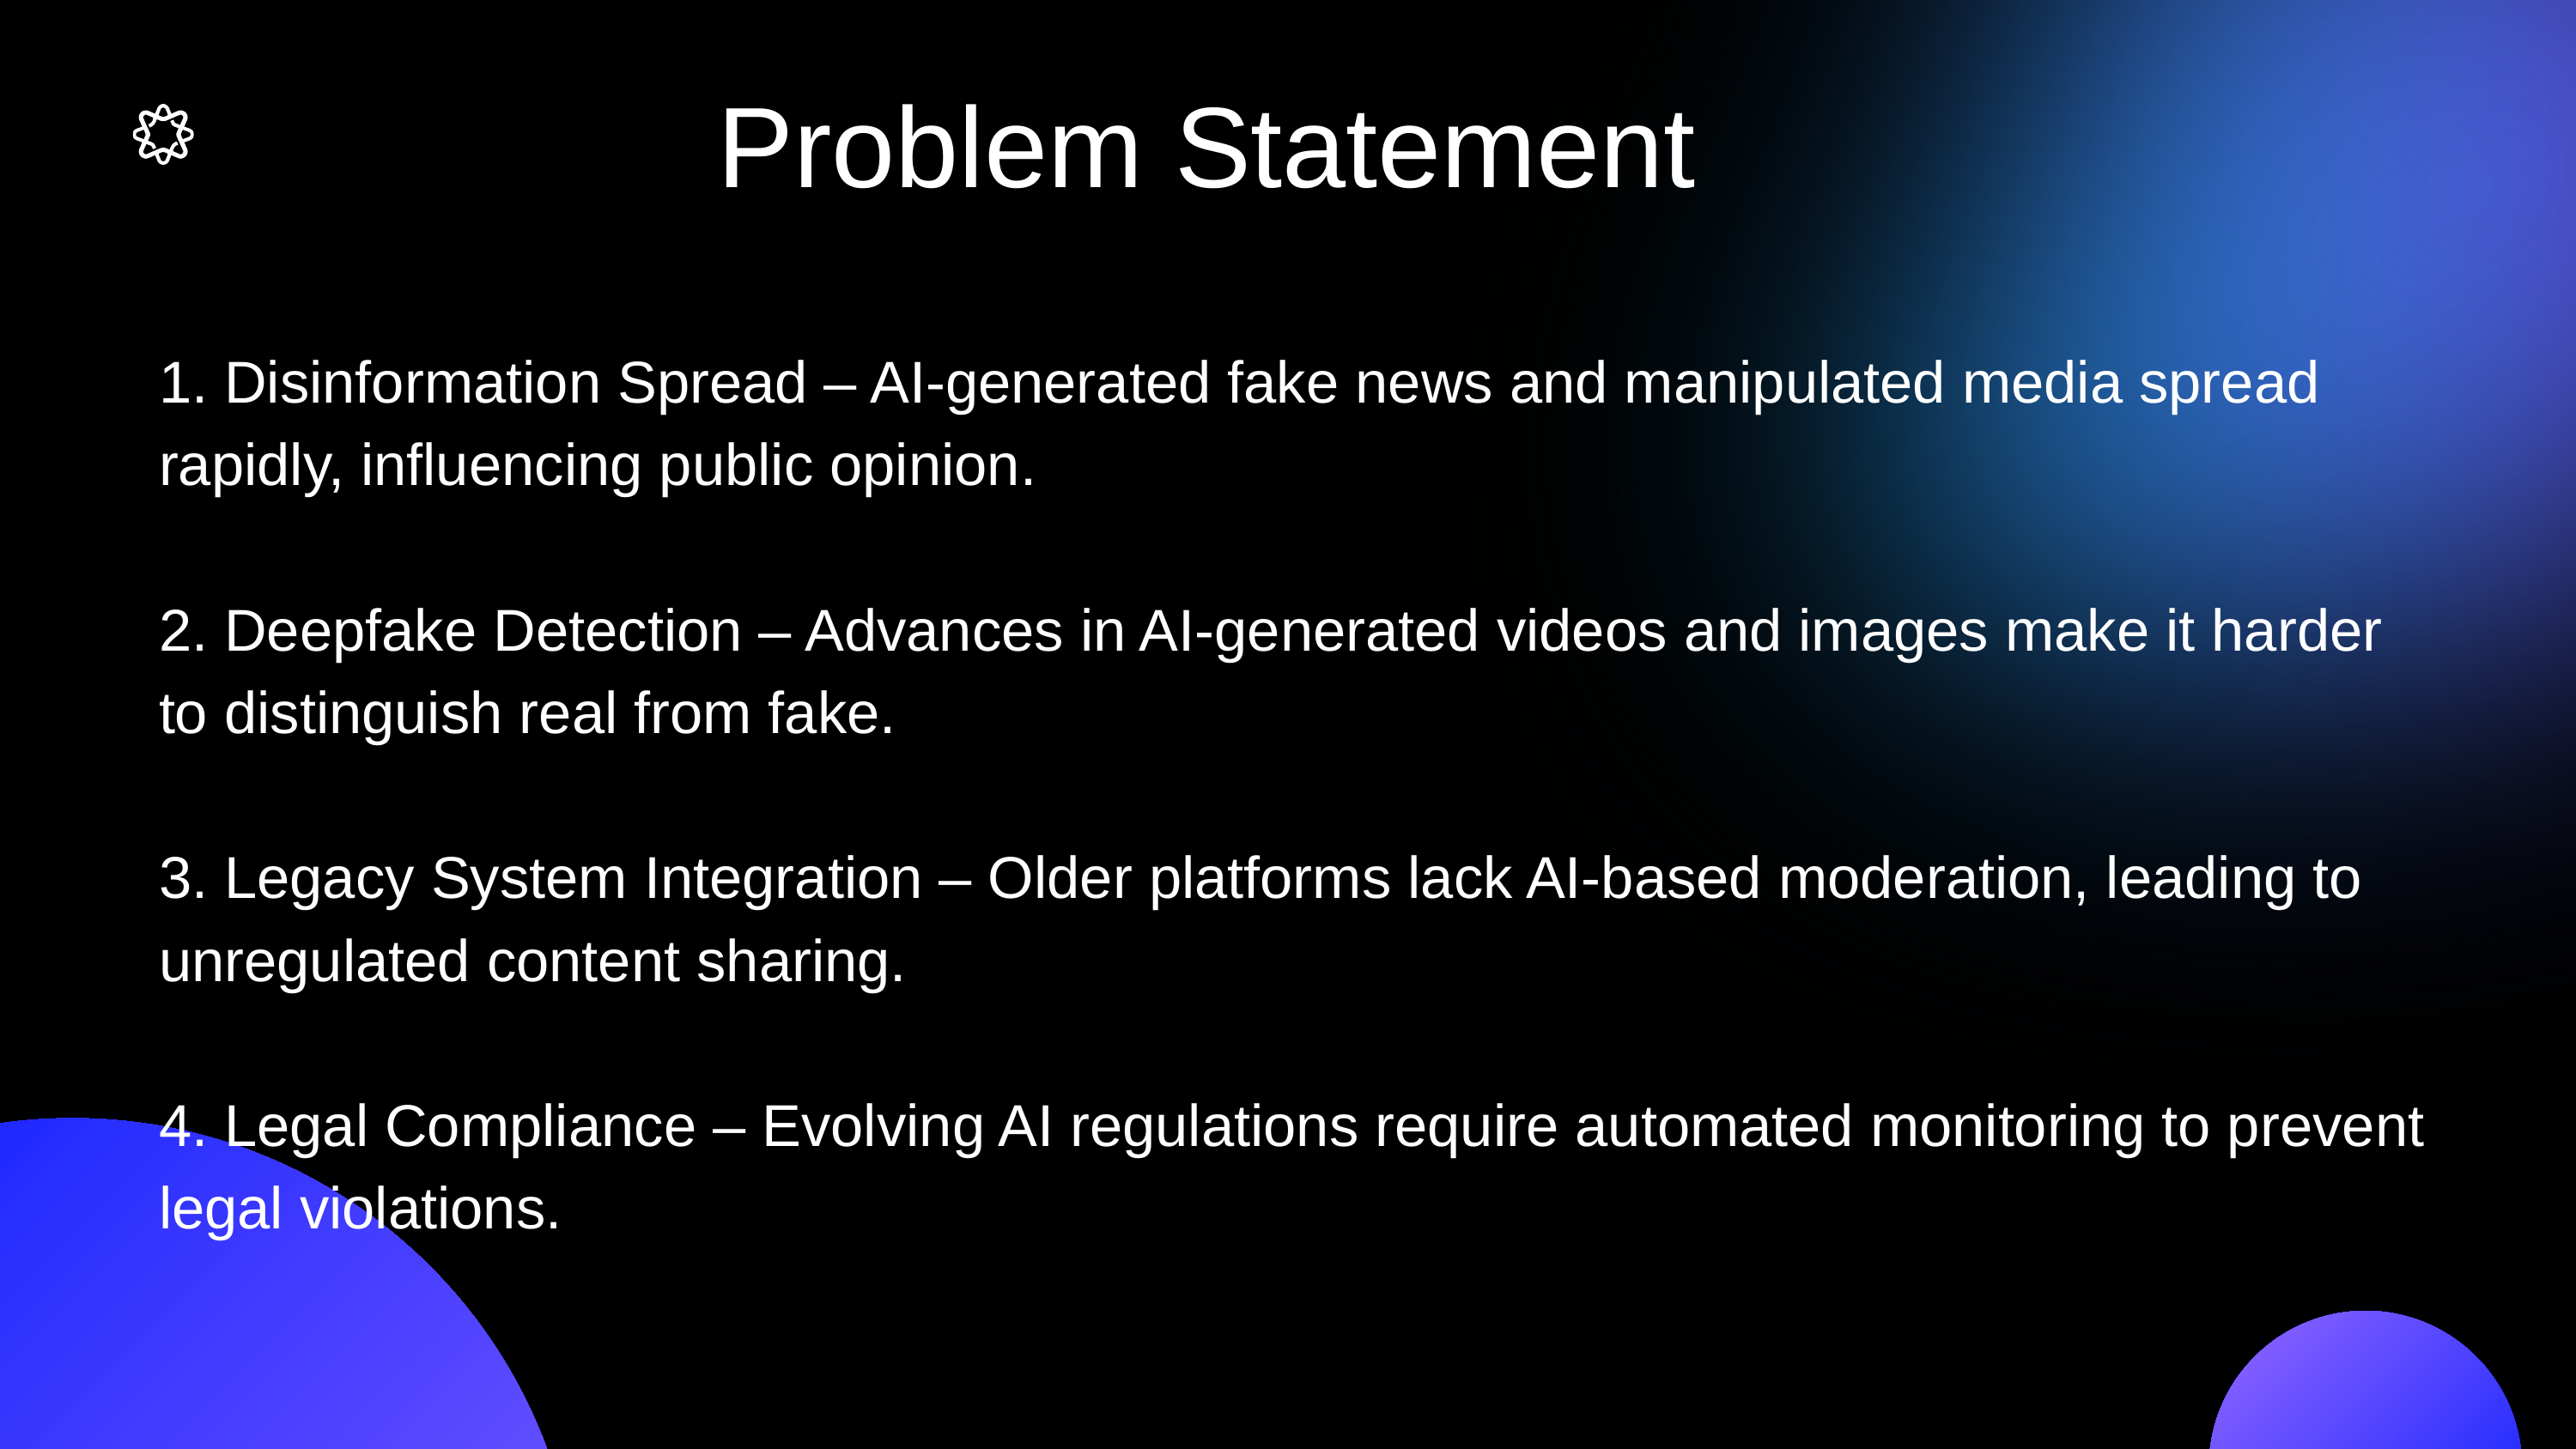

Problem Statement

1. Disinformation Spread – AI-generated fake news and manipulated media spread rapidly, influencing public opinion.

2. Deepfake Detection – Advances in AI-generated videos and images make it harder to distinguish real from fake.

3. Legacy System Integration – Older platforms lack AI-based moderation, leading to unregulated content sharing.

4. Legal Compliance – Evolving AI regulations require automated monitoring to prevent legal violations.